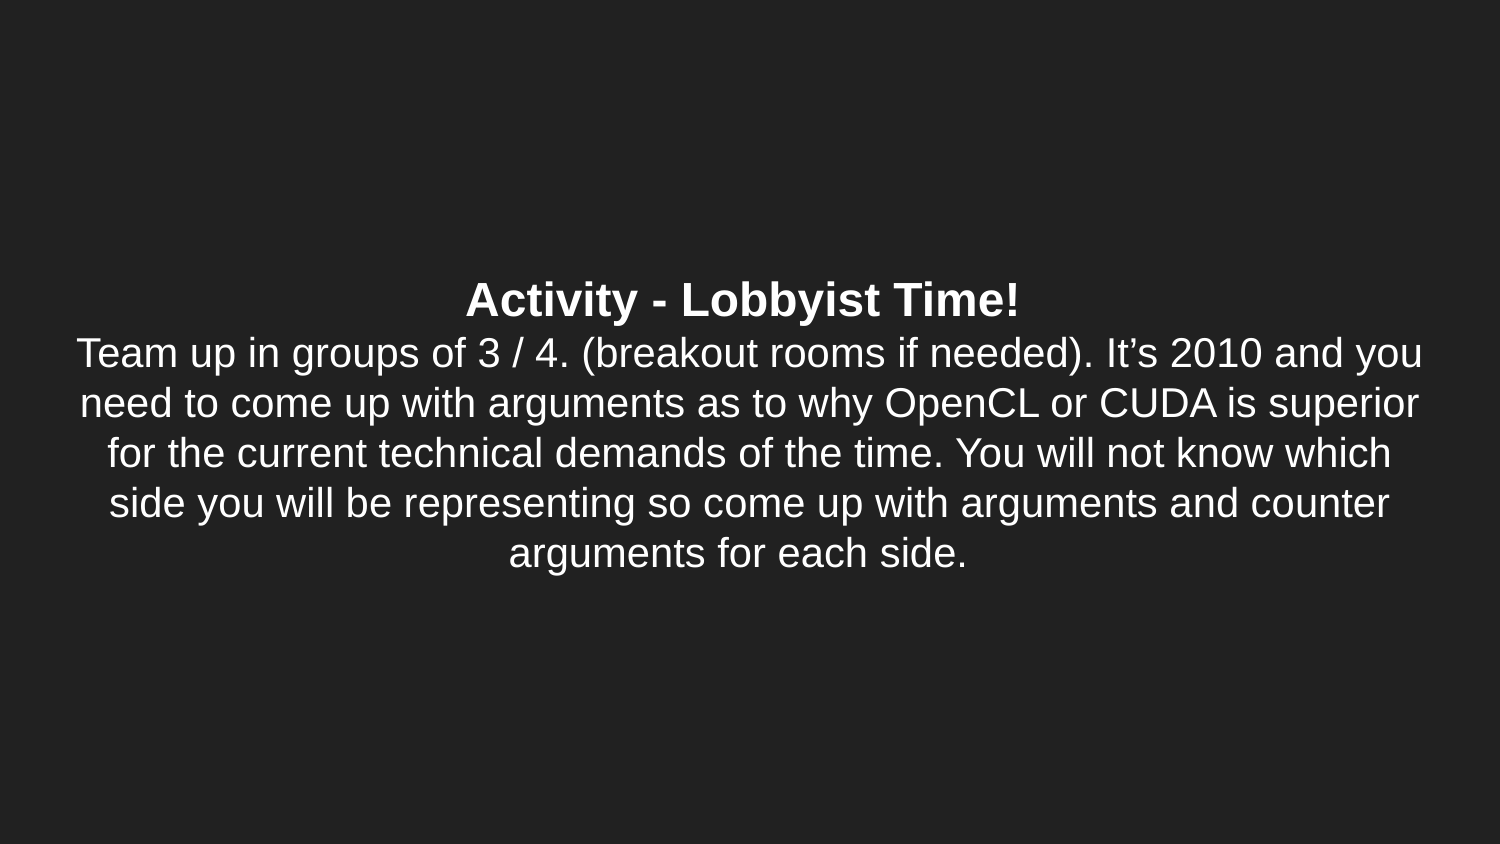

# Activity - Lobbyist Time!
Team up in groups of 3 / 4. (breakout rooms if needed). It’s 2010 and you need to come up with arguments as to why OpenCL or CUDA is superior for the current technical demands of the time. You will not know which side you will be representing so come up with arguments and counter arguments for each side.